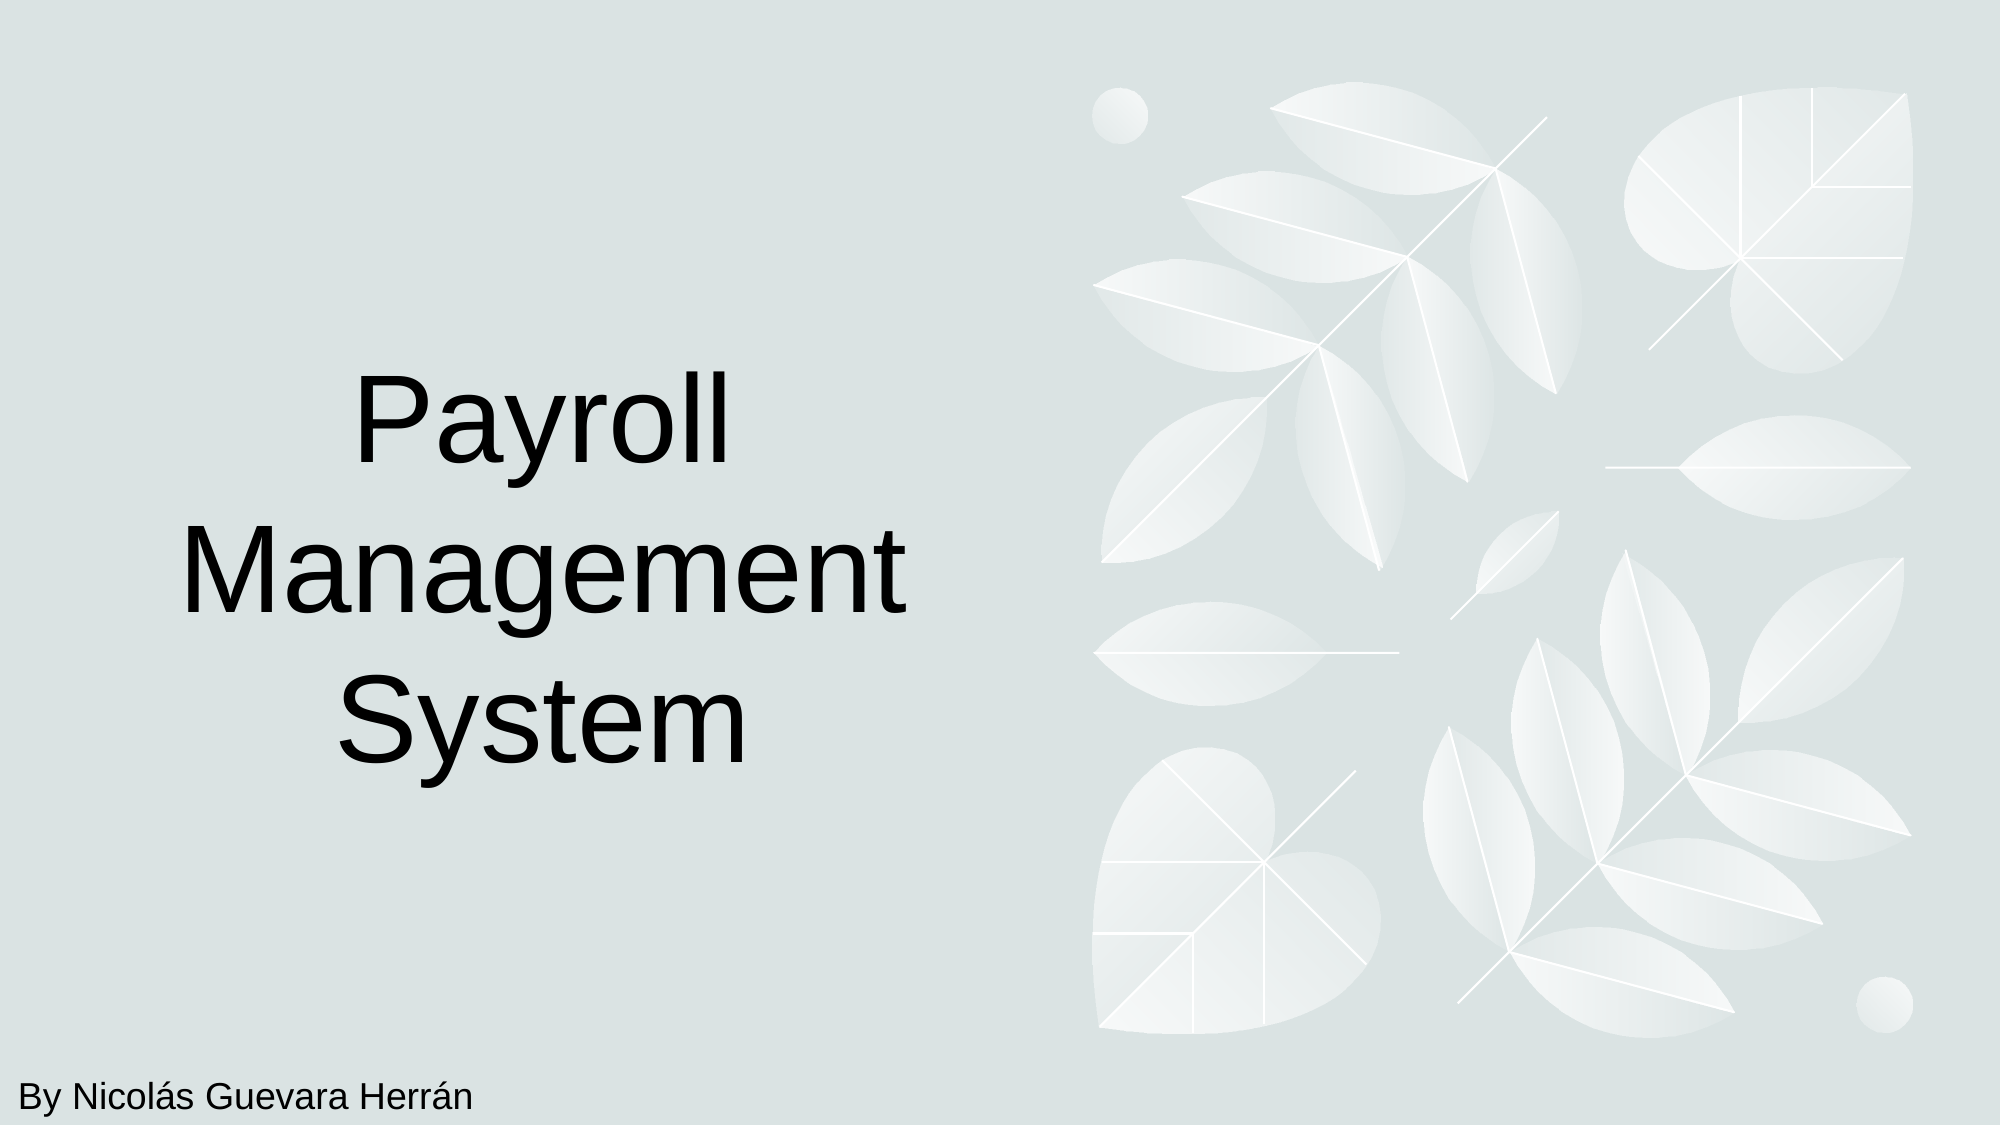

# Payroll Management System
By Nicolás Guevara Herrán